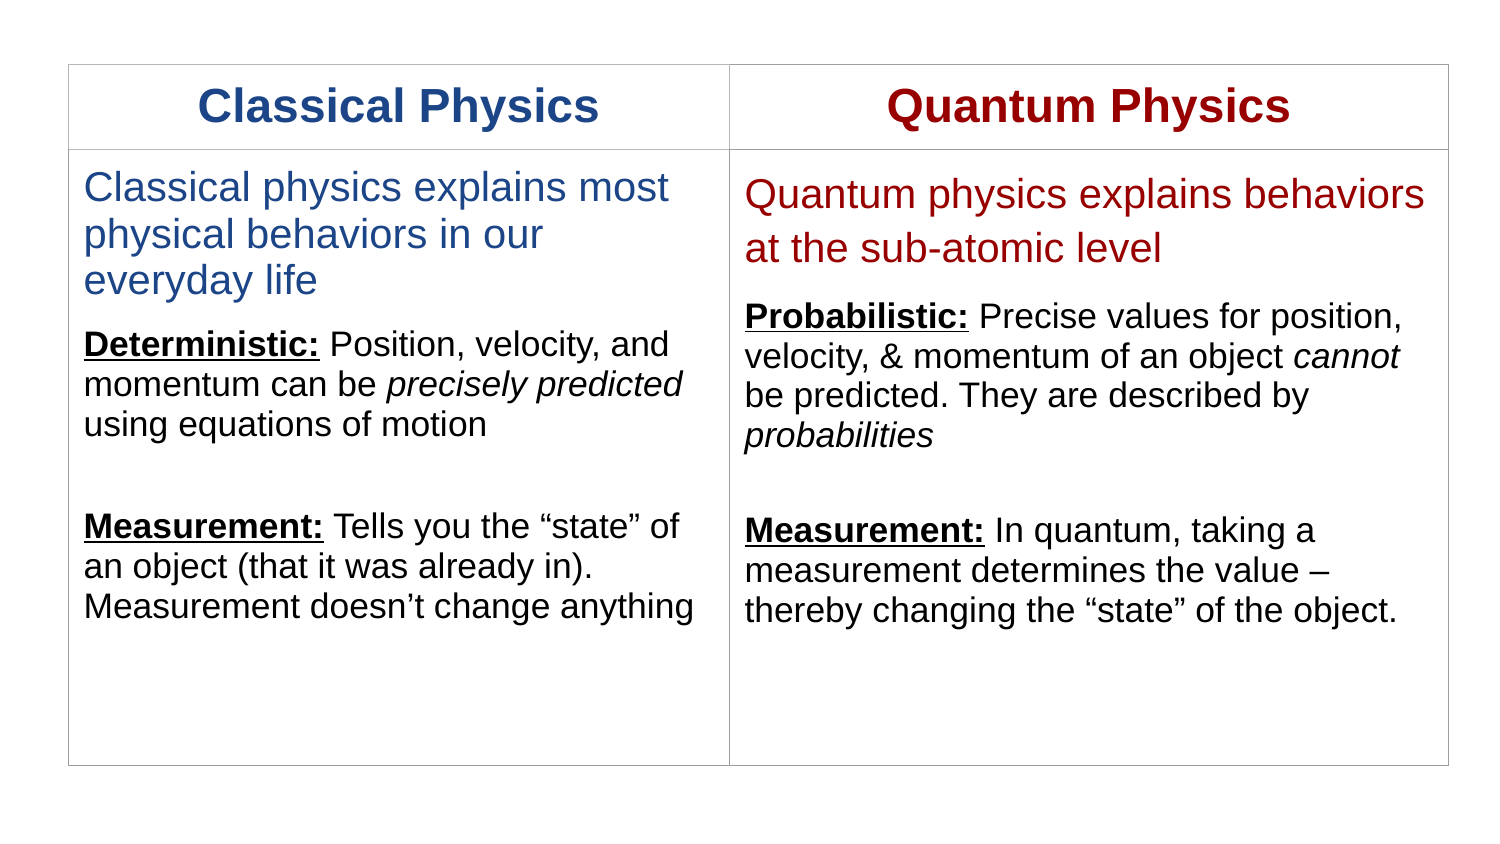

| Classical Physics | Quantum Physics |
| --- | --- |
| Classical physics explains most physical behaviors in our everyday life Deterministic: Position, velocity, and momentum can be precisely predicted using equations of motion Measurement: Tells you the “state” of an object (that it was already in). Measurement doesn’t change anything | Quantum physics explains behaviors at the sub-atomic level Probabilistic: Precise values for position, velocity, & momentum of an object cannot be predicted. They are described by probabilities Measurement: In quantum, taking a measurement determines the value – thereby changing the “state” of the object. |